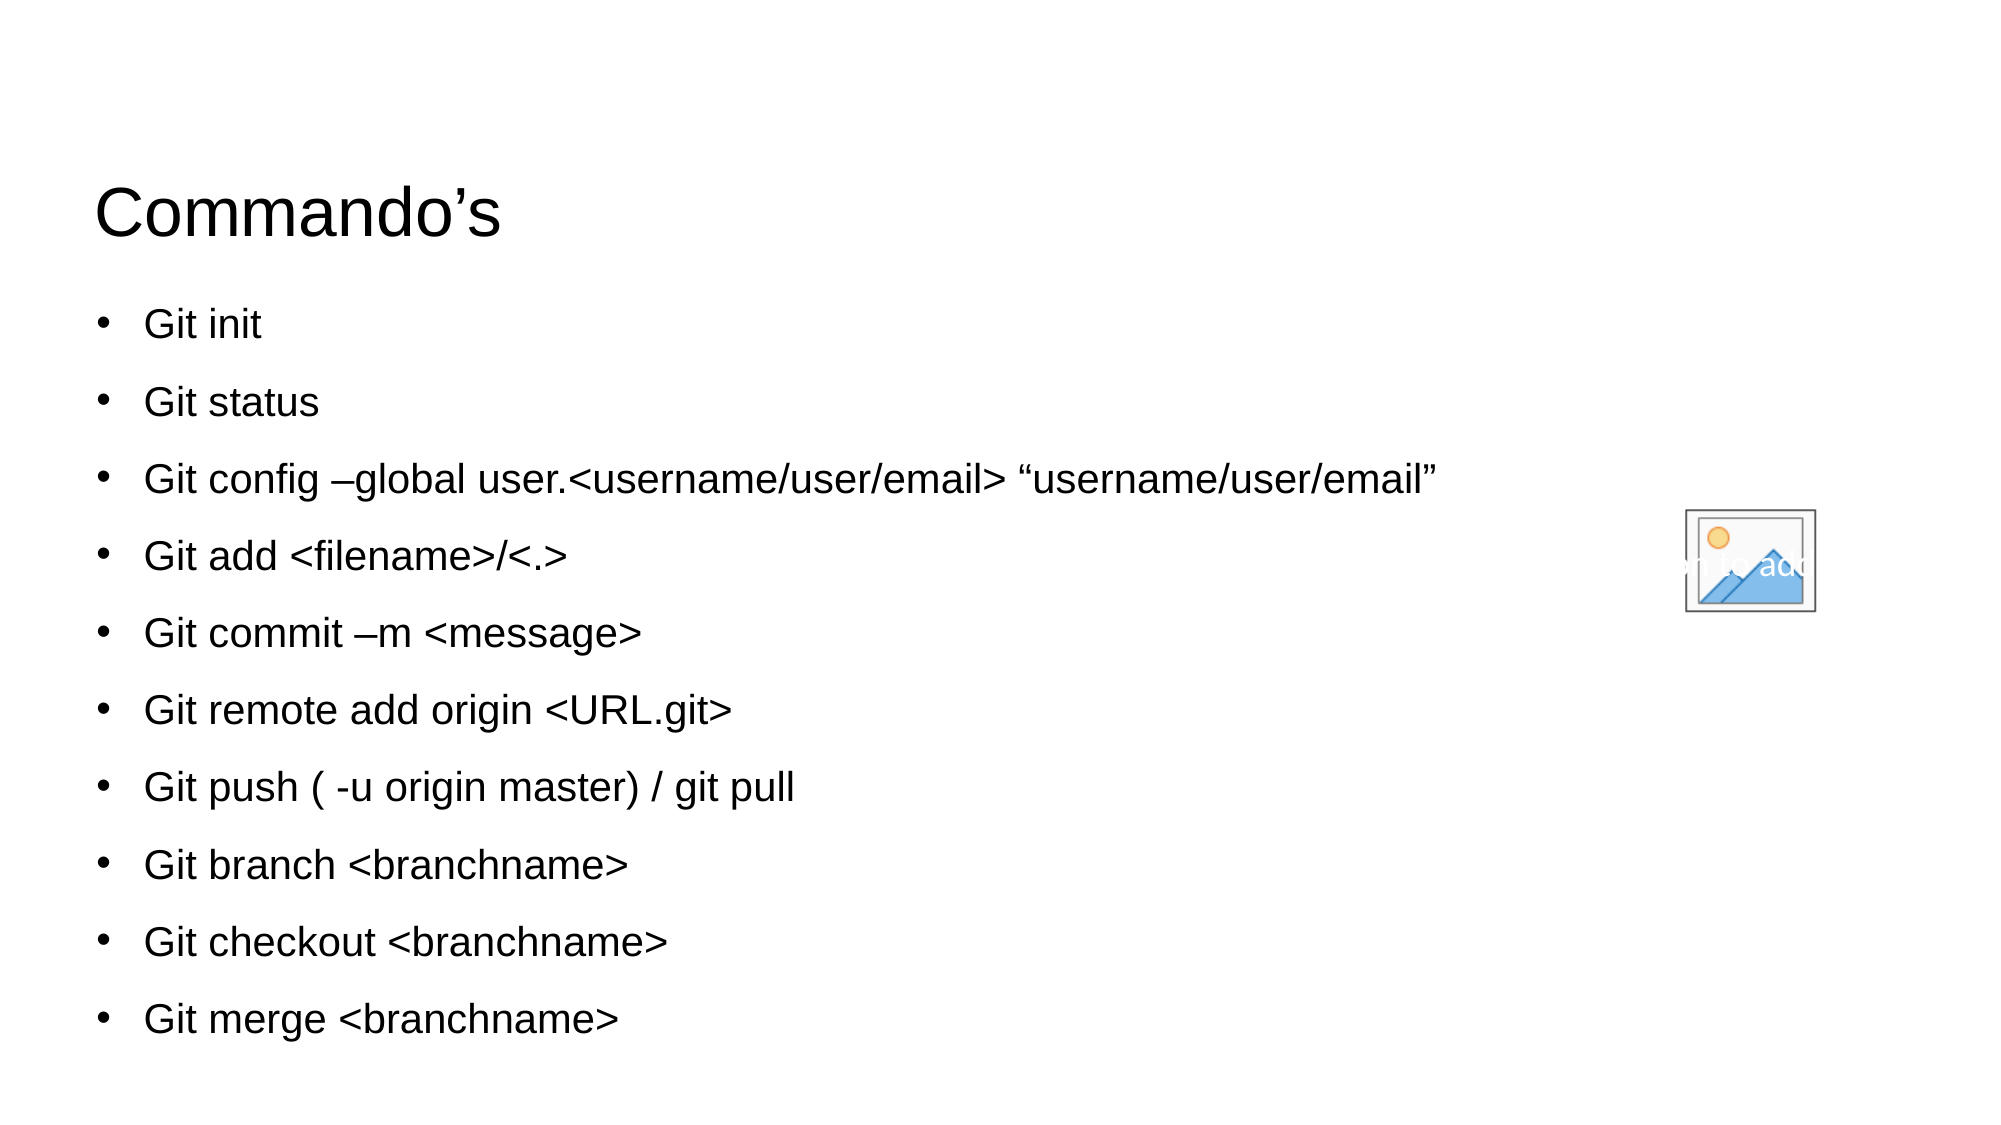

# Commando’s
Git init
Git status
Git config –global user.<username/user/email> “username/user/email”
Git add <filename>/<.>
Git commit –m <message>
Git remote add origin <URL.git>
Git push ( -u origin master) / git pull
Git branch <branchname>
Git checkout <branchname>
Git merge <branchname>